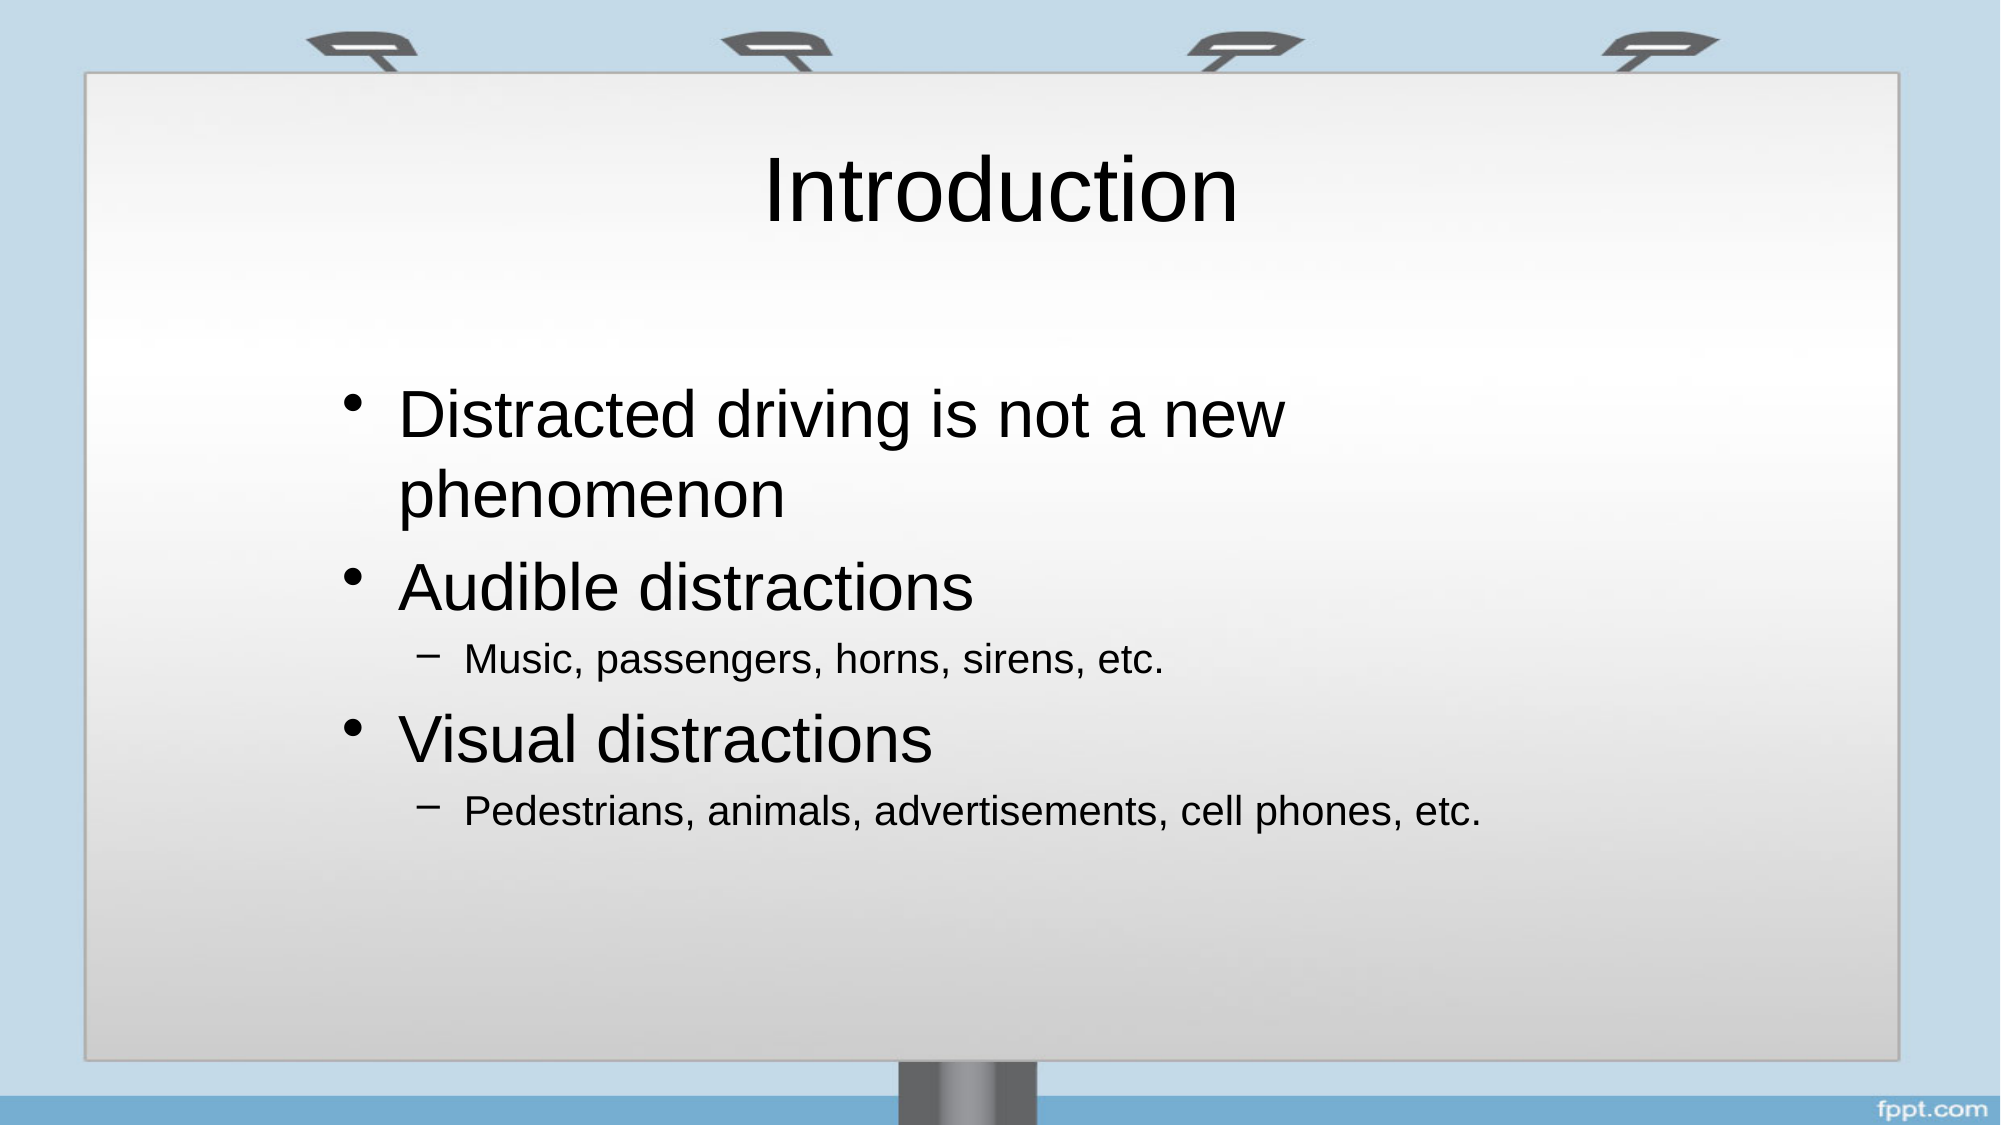

# Introduction
Distracted driving is not a new phenomenon
Audible distractions
Music, passengers, horns, sirens, etc.
Visual distractions
Pedestrians, animals, advertisements, cell phones, etc.